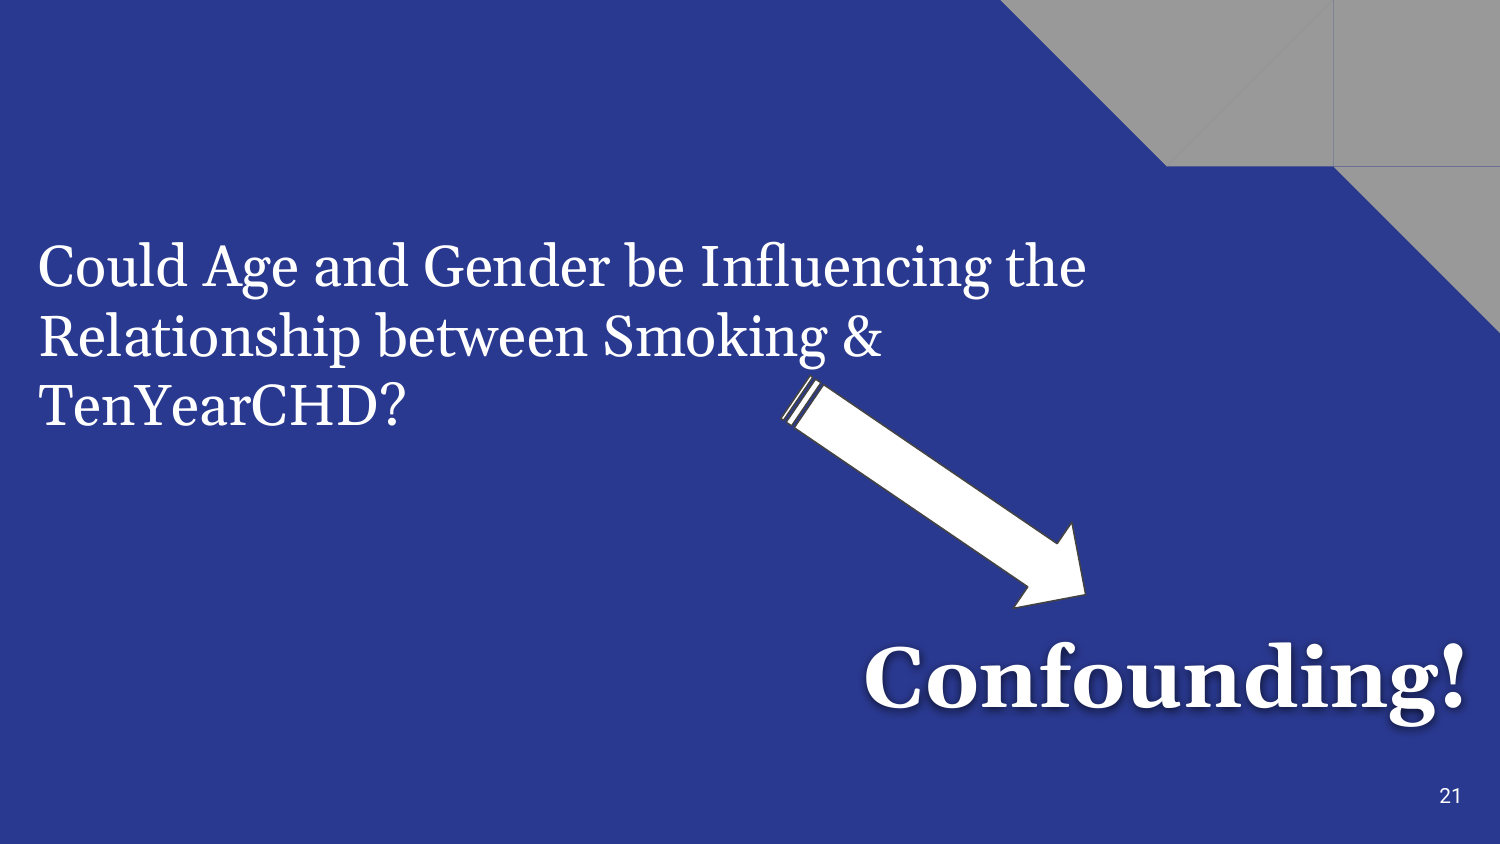

# Could Age and Gender be Influencing the Relationship between Smoking & TenYearCHD?

Confounding!
21